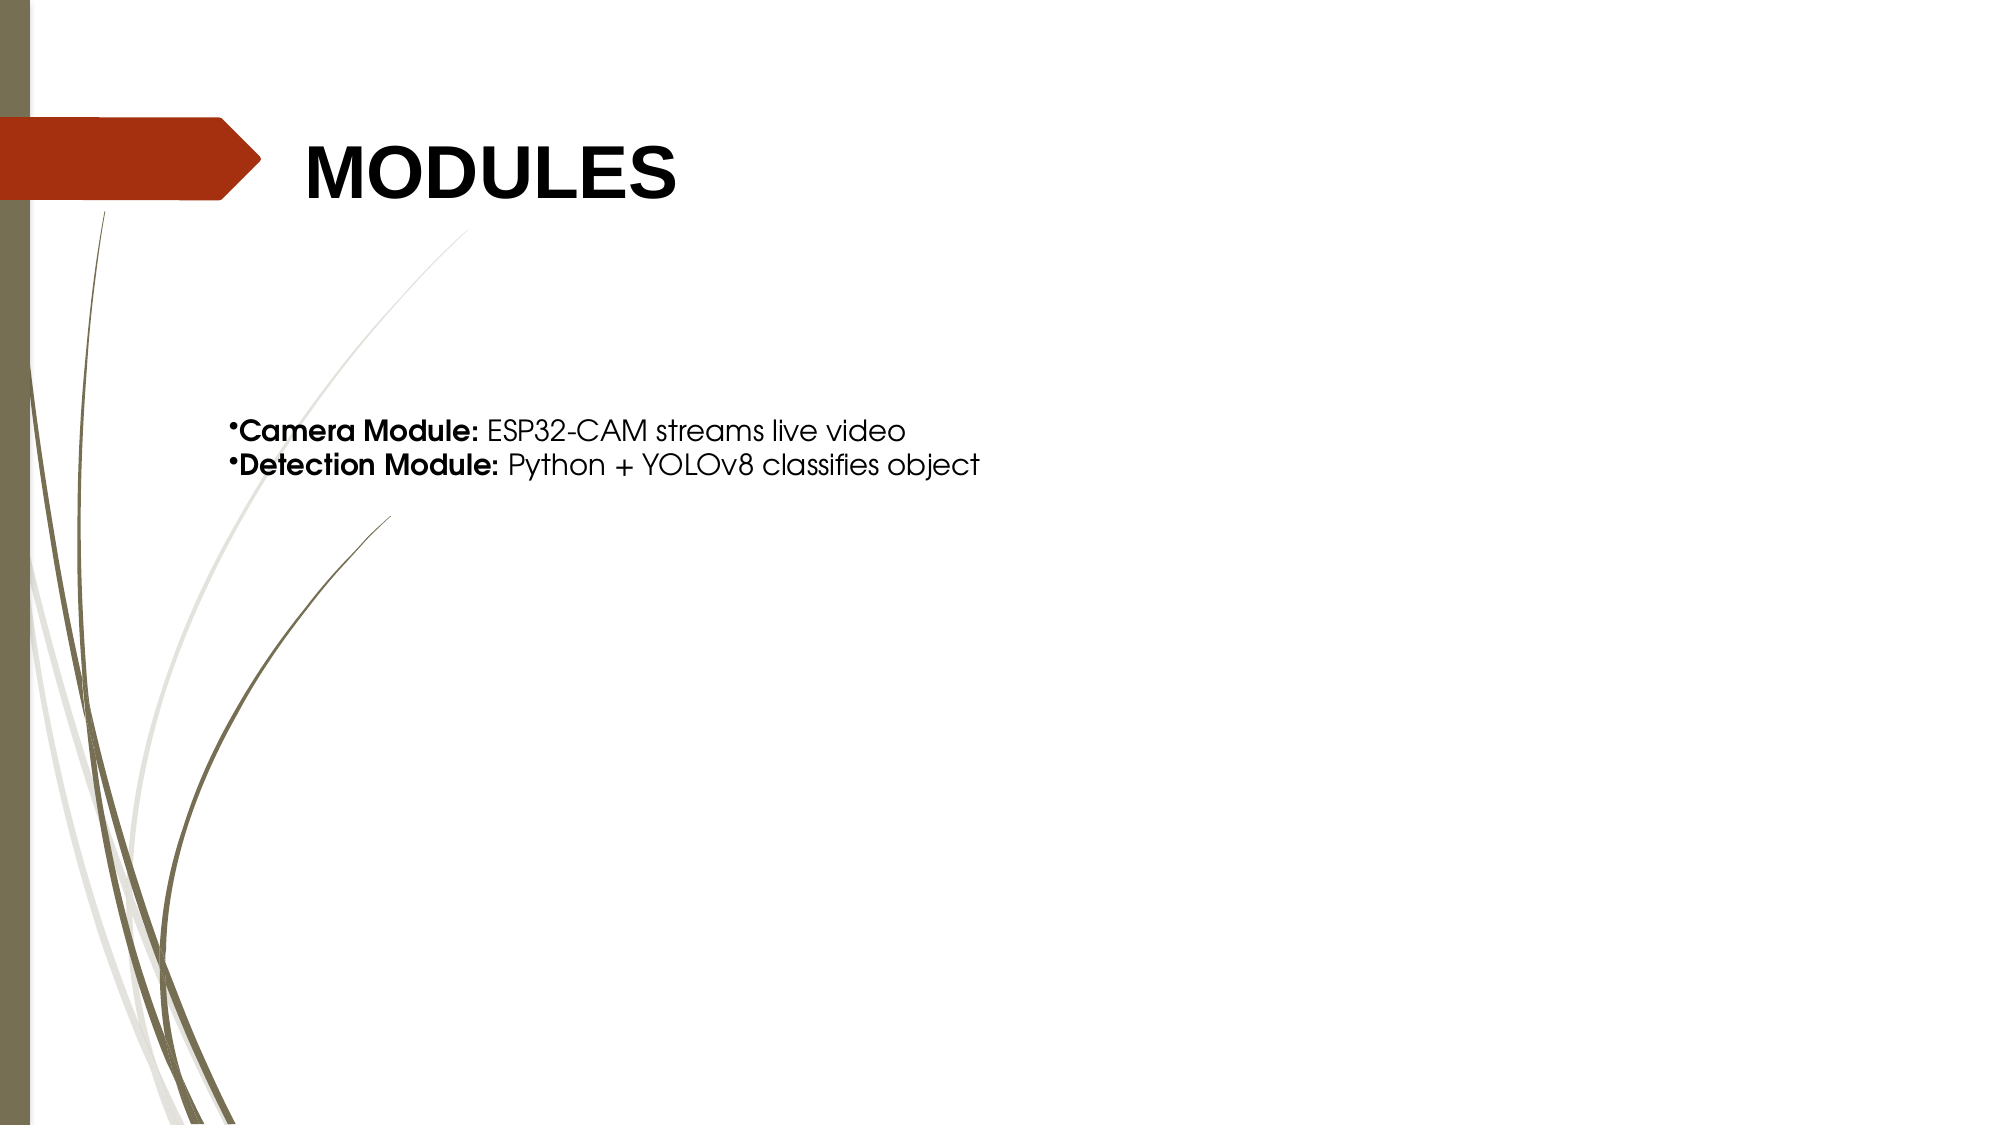

# MODULES

Camera Module: ESP32-CAM streams live video
Detection Module: Python + YOLOv8 classifies object